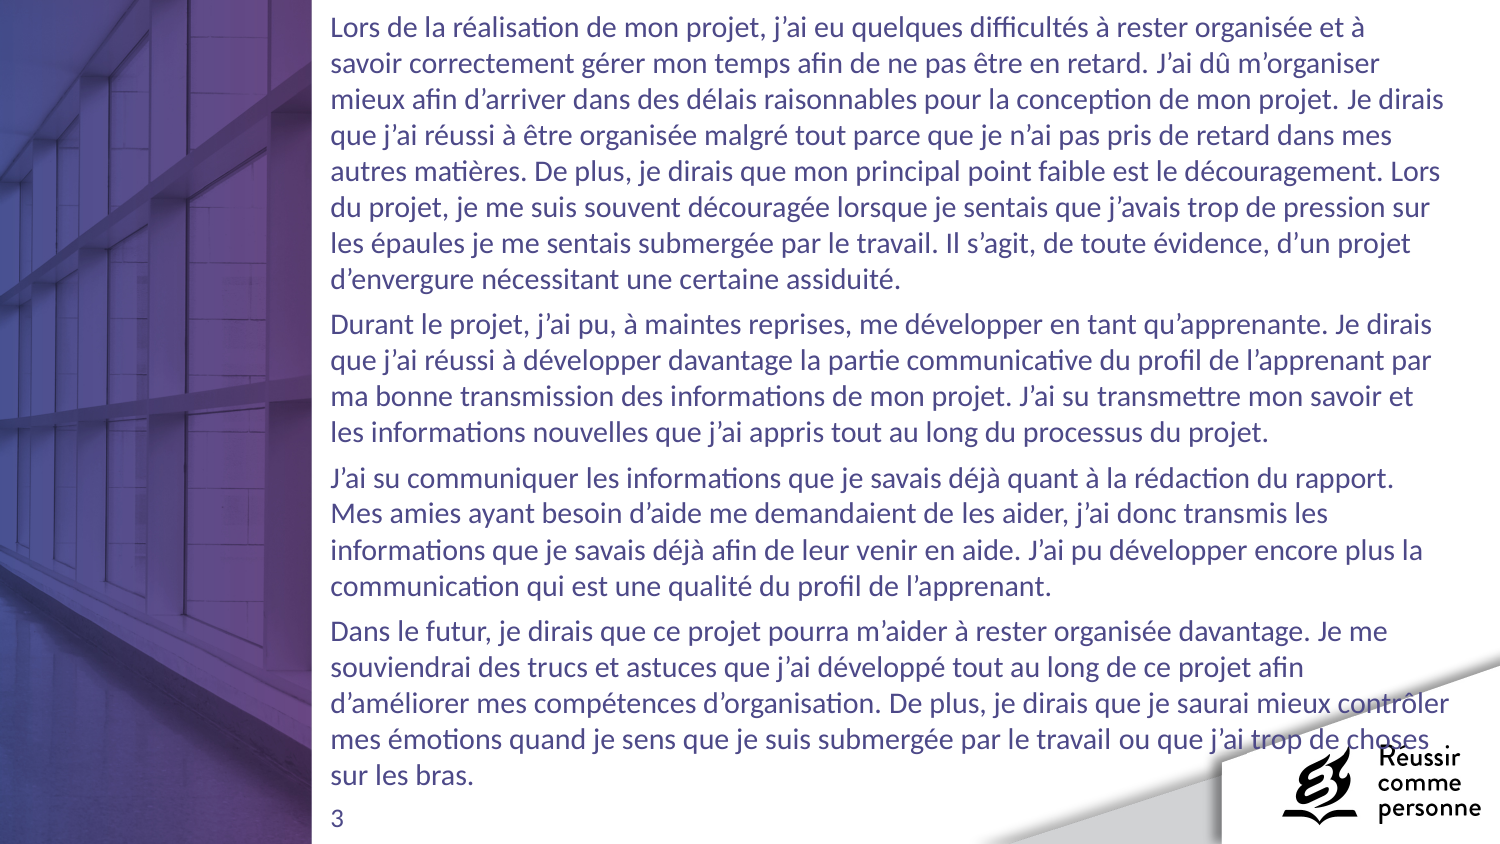

Lors de la réalisation de mon projet, j’ai eu quelques difficultés à rester organisée et à savoir correctement gérer mon temps afin de ne pas être en retard. J’ai dû m’organiser mieux afin d’arriver dans des délais raisonnables pour la conception de mon projet. Je dirais que j’ai réussi à être organisée malgré tout parce que je n’ai pas pris de retard dans mes autres matières. De plus, je dirais que mon principal point faible est le découragement. Lors du projet, je me suis souvent découragée lorsque je sentais que j’avais trop de pression sur les épaules je me sentais submergée par le travail. Il s’agit, de toute évidence, d’un projet d’envergure nécessitant une certaine assiduité.
Durant le projet, j’ai pu, à maintes reprises, me développer en tant qu’apprenante. Je dirais que j’ai réussi à développer davantage la partie communicative du profil de l’apprenant par ma bonne transmission des informations de mon projet. J’ai su transmettre mon savoir et les informations nouvelles que j’ai appris tout au long du processus du projet.
J’ai su communiquer les informations que je savais déjà quant à la rédaction du rapport. Mes amies ayant besoin d’aide me demandaient de les aider, j’ai donc transmis les informations que je savais déjà afin de leur venir en aide. J’ai pu développer encore plus la communication qui est une qualité du profil de l’apprenant.
Dans le futur, je dirais que ce projet pourra m’aider à rester organisée davantage. Je me souviendrai des trucs et astuces que j’ai développé tout au long de ce projet afin d’améliorer mes compétences d’organisation. De plus, je dirais que je saurai mieux contrôler mes émotions quand je sens que je suis submergée par le travail ou que j’ai trop de choses sur les bras.
3